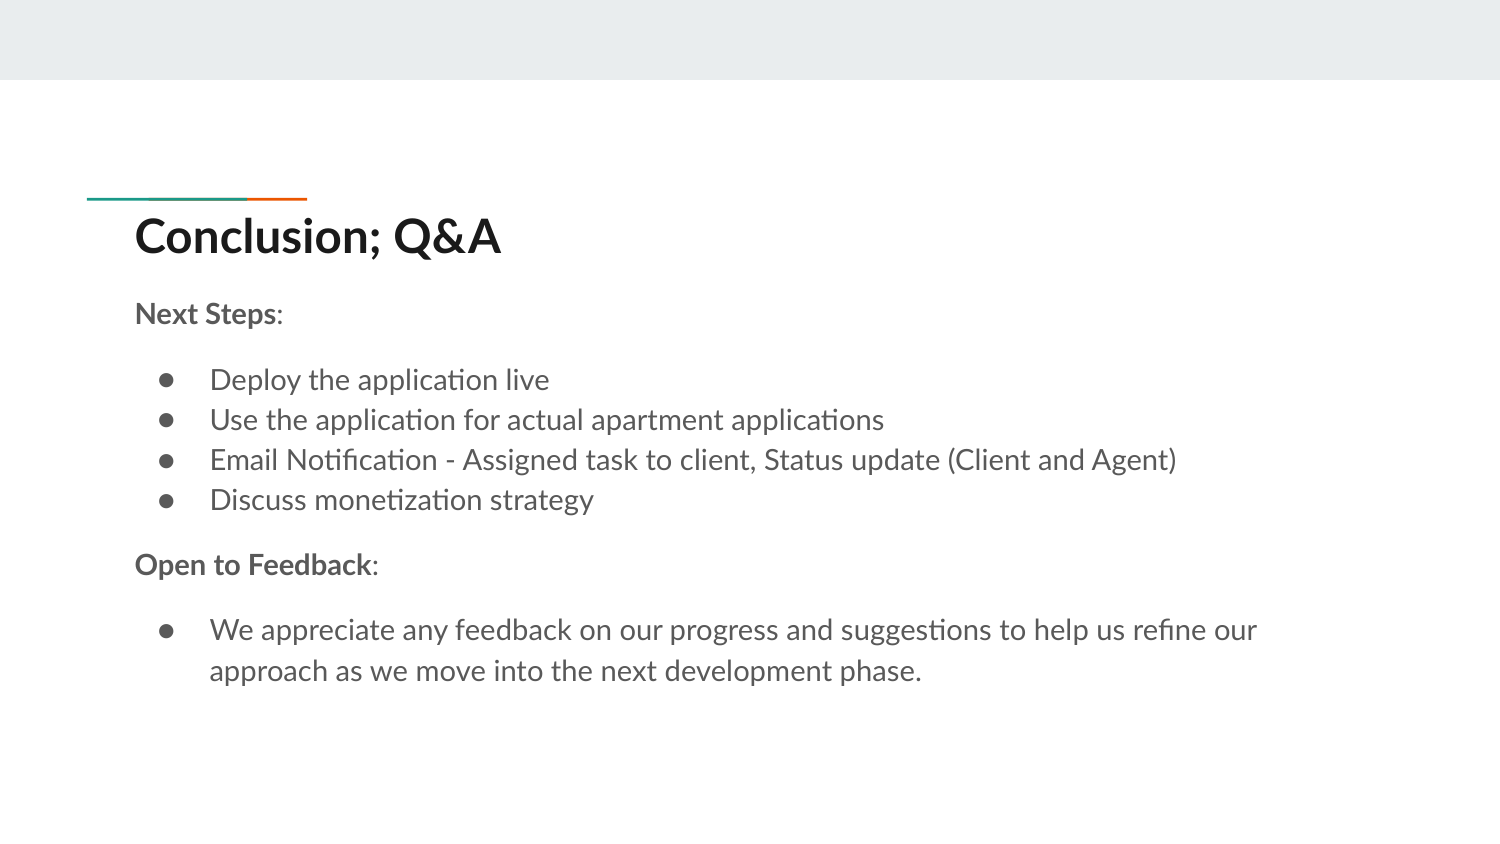

# Conclusion; Q&A
Next Steps:
Deploy the application live
Use the application for actual apartment applications
Email Notification - Assigned task to client, Status update (Client and Agent)
Discuss monetization strategy
Open to Feedback:
We appreciate any feedback on our progress and suggestions to help us refine our approach as we move into the next development phase.